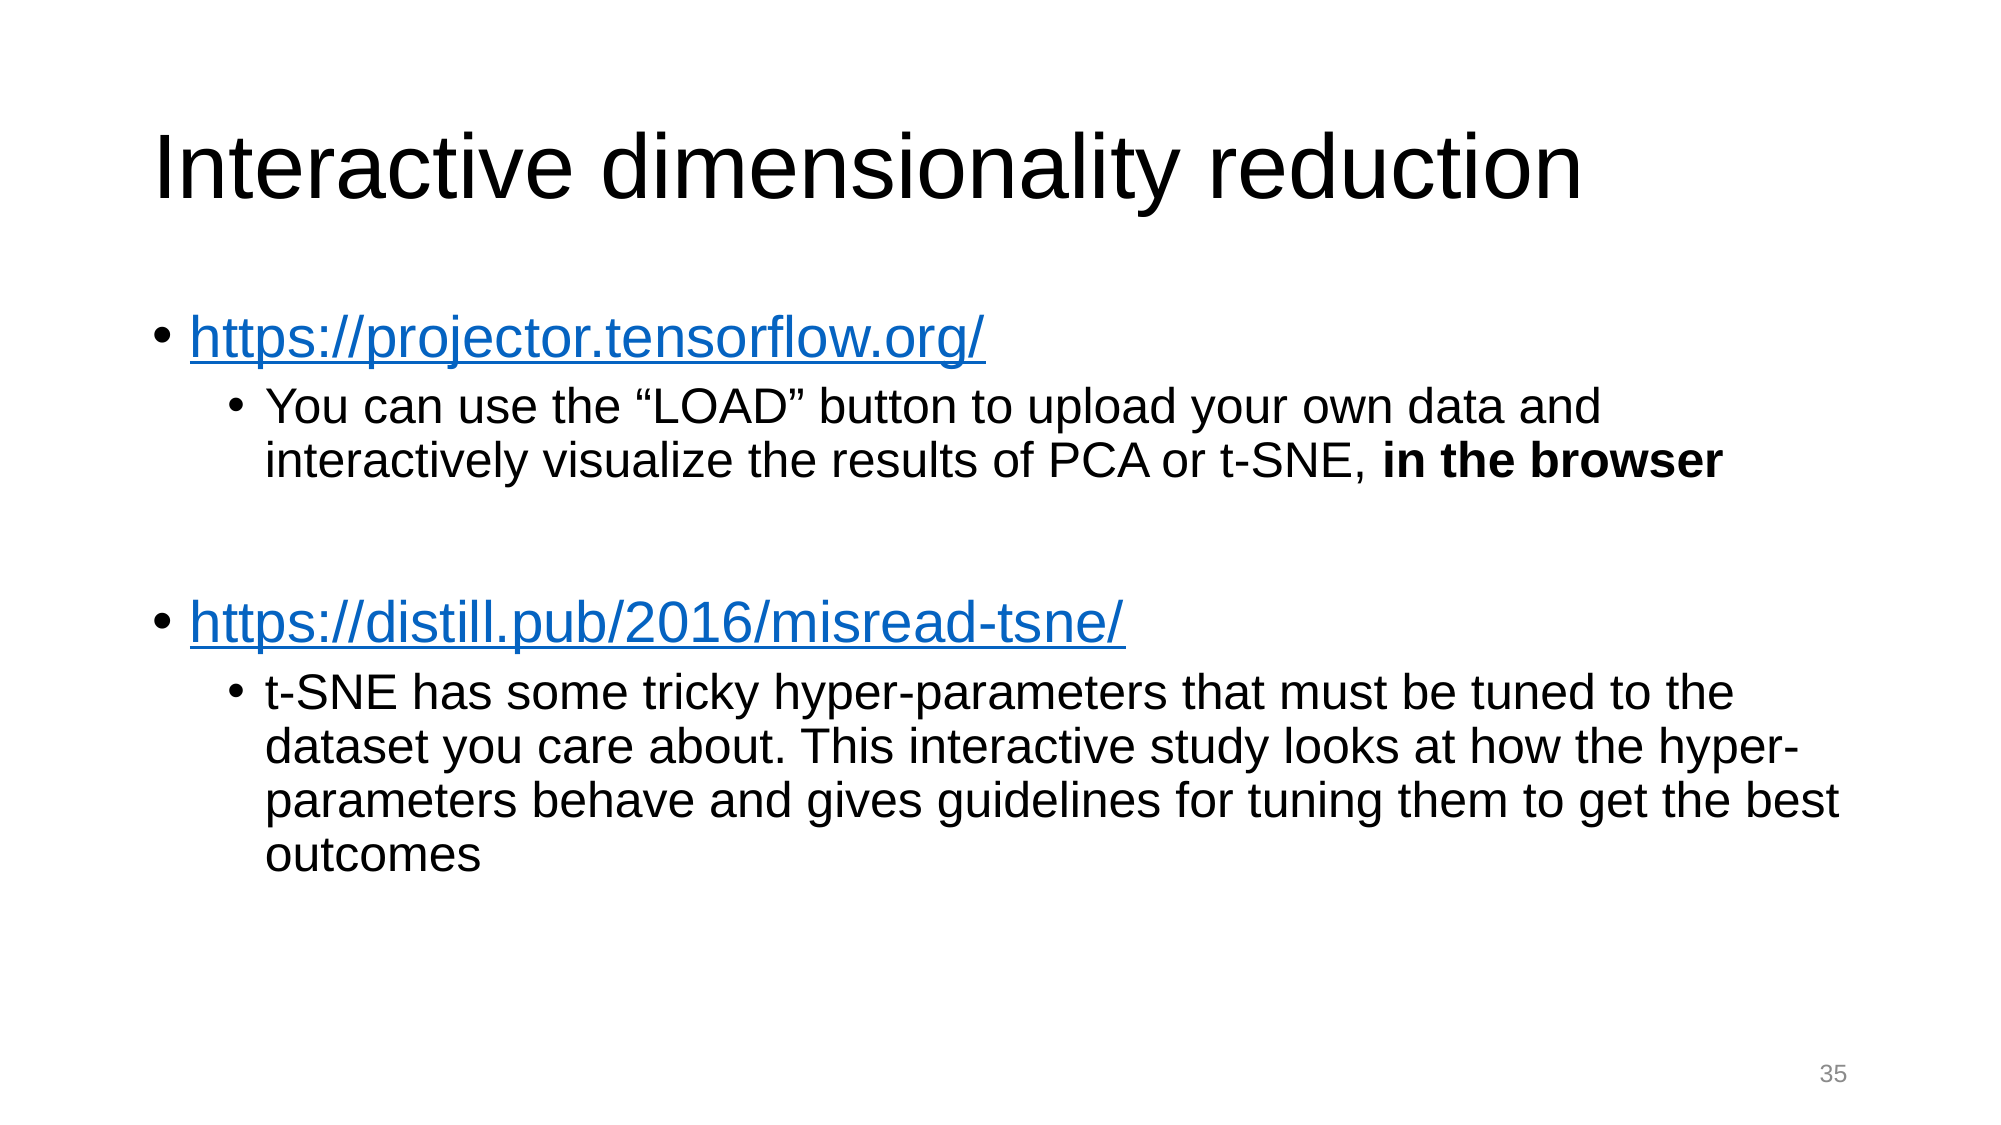

# Interactive dimensionality reduction
https://projector.tensorflow.org/
You can use the “LOAD” button to upload your own data and interactively visualize the results of PCA or t-SNE, in the browser

https://distill.pub/2016/misread-tsne/
t-SNE has some tricky hyper-parameters that must be tuned to the dataset you care about. This interactive study looks at how the hyper-parameters behave and gives guidelines for tuning them to get the best outcomes
35